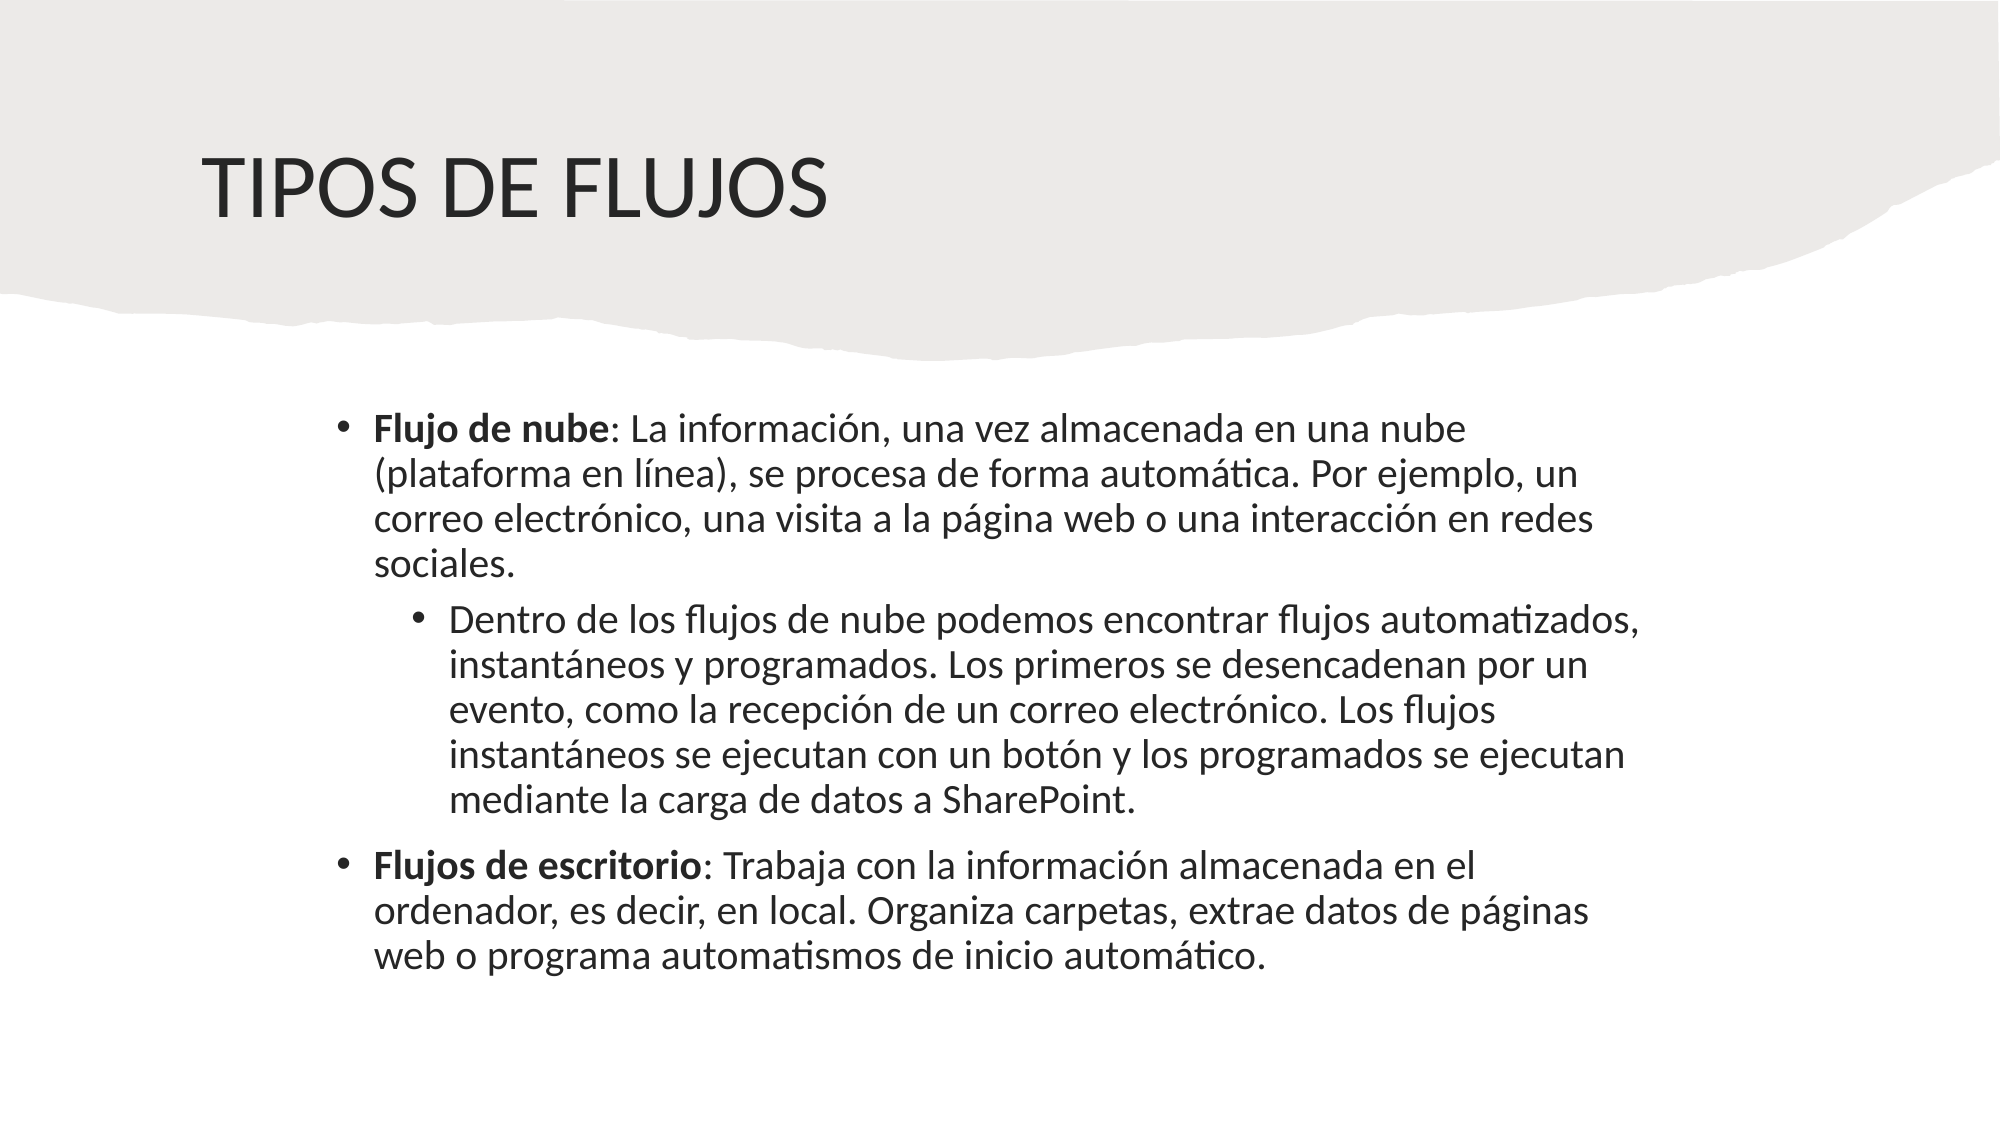

# TIPOS DE FLUJOS
Flujo de nube: La información, una vez almacenada en una nube (plataforma en línea), se procesa de forma automática. Por ejemplo, un correo electrónico, una visita a la página web o una interacción en redes sociales.
Dentro de los flujos de nube podemos encontrar flujos automatizados, instantáneos y programados. Los primeros se desencadenan por un evento, como la recepción de un correo electrónico. Los flujos instantáneos se ejecutan con un botón y los programados se ejecutan mediante la carga de datos a SharePoint.
Flujos de escritorio: Trabaja con la información almacenada en el ordenador, es decir, en local. Organiza carpetas, extrae datos de páginas web o programa automatismos de inicio automático.